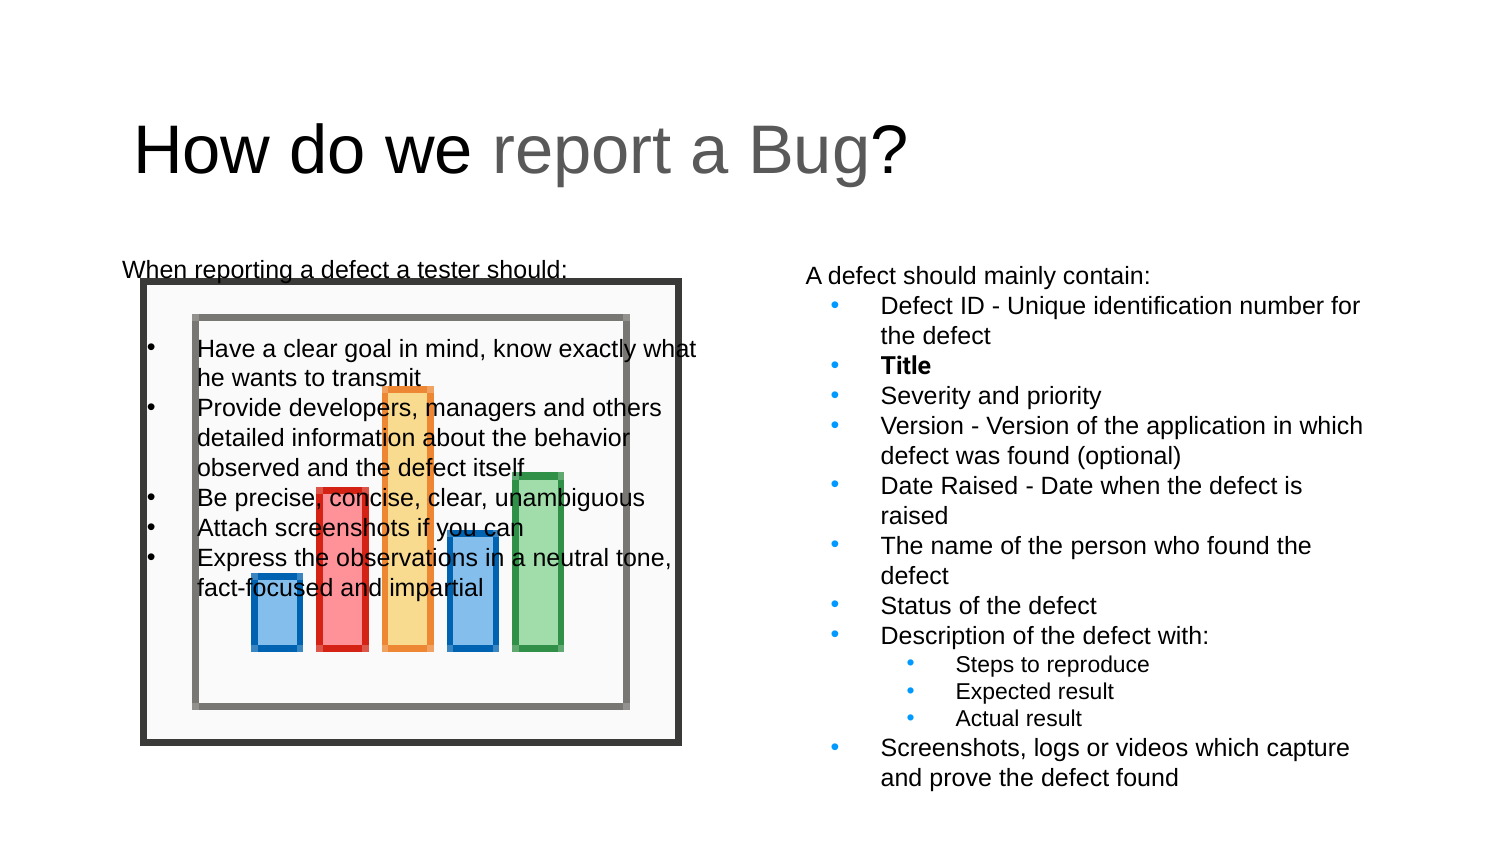

How do we report a Bug?
A defect should mainly contain:
Defect ID - Unique identification number for the defect
Title
Severity and priority
Version - Version of the application in which defect was found (optional)
Date Raised - Date when the defect is raised
The name of the person who found the defect
Status of the defect
Description of the defect with:
Steps to reproduce
Expected result
Actual result
Screenshots, logs or videos which capture and prove the defect found
When reporting a defect a tester should:

Have a clear goal in mind, know exactly what he wants to transmit
Provide developers, managers and others detailed information about the behavior observed and the defect itself
Be precise, concise, clear, unambiguous
Attach screenshots if you can
Express the observations in a neutral tone, fact-focused and impartial